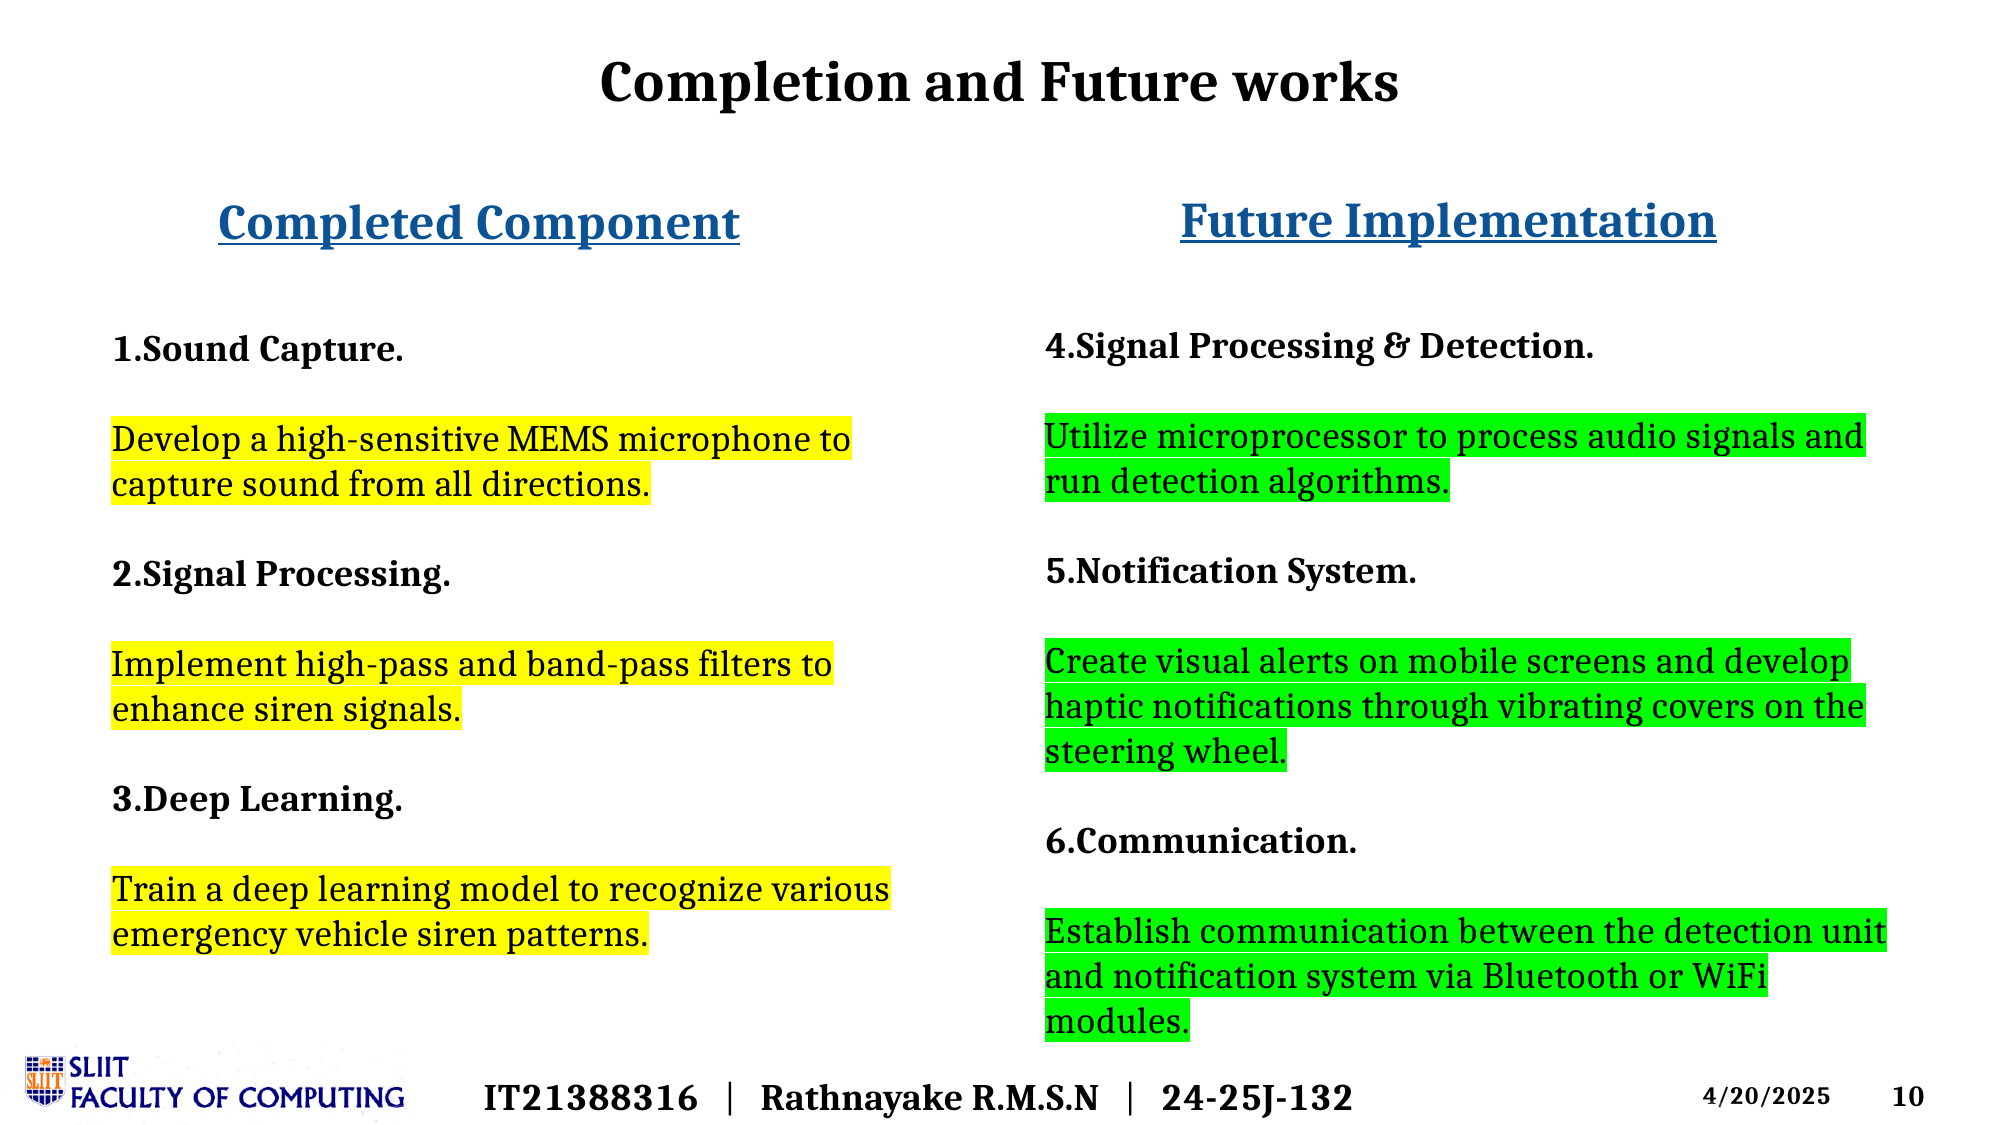

Completion and Future works
Future Implementation
Completed Component
4.Signal Processing & Detection.

Utilize microprocessor to process audio signals and run detection algorithms.

5.Notification System.

Create visual alerts on mobile screens and develop haptic notifications through vibrating covers on the steering wheel.

6.Communication.

Establish communication between the detection unit and notification system via Bluetooth or WiFi modules.
1.Sound Capture.

Develop a high-sensitive MEMS microphone to capture sound from all directions.

2.Signal Processing.

Implement high-pass and band-pass filters to enhance siren signals.

3.Deep Learning.

Train a deep learning model to recognize various emergency vehicle siren patterns.
IT21388316   |   Rathnayake R.M.S.N   |   24-25J-132